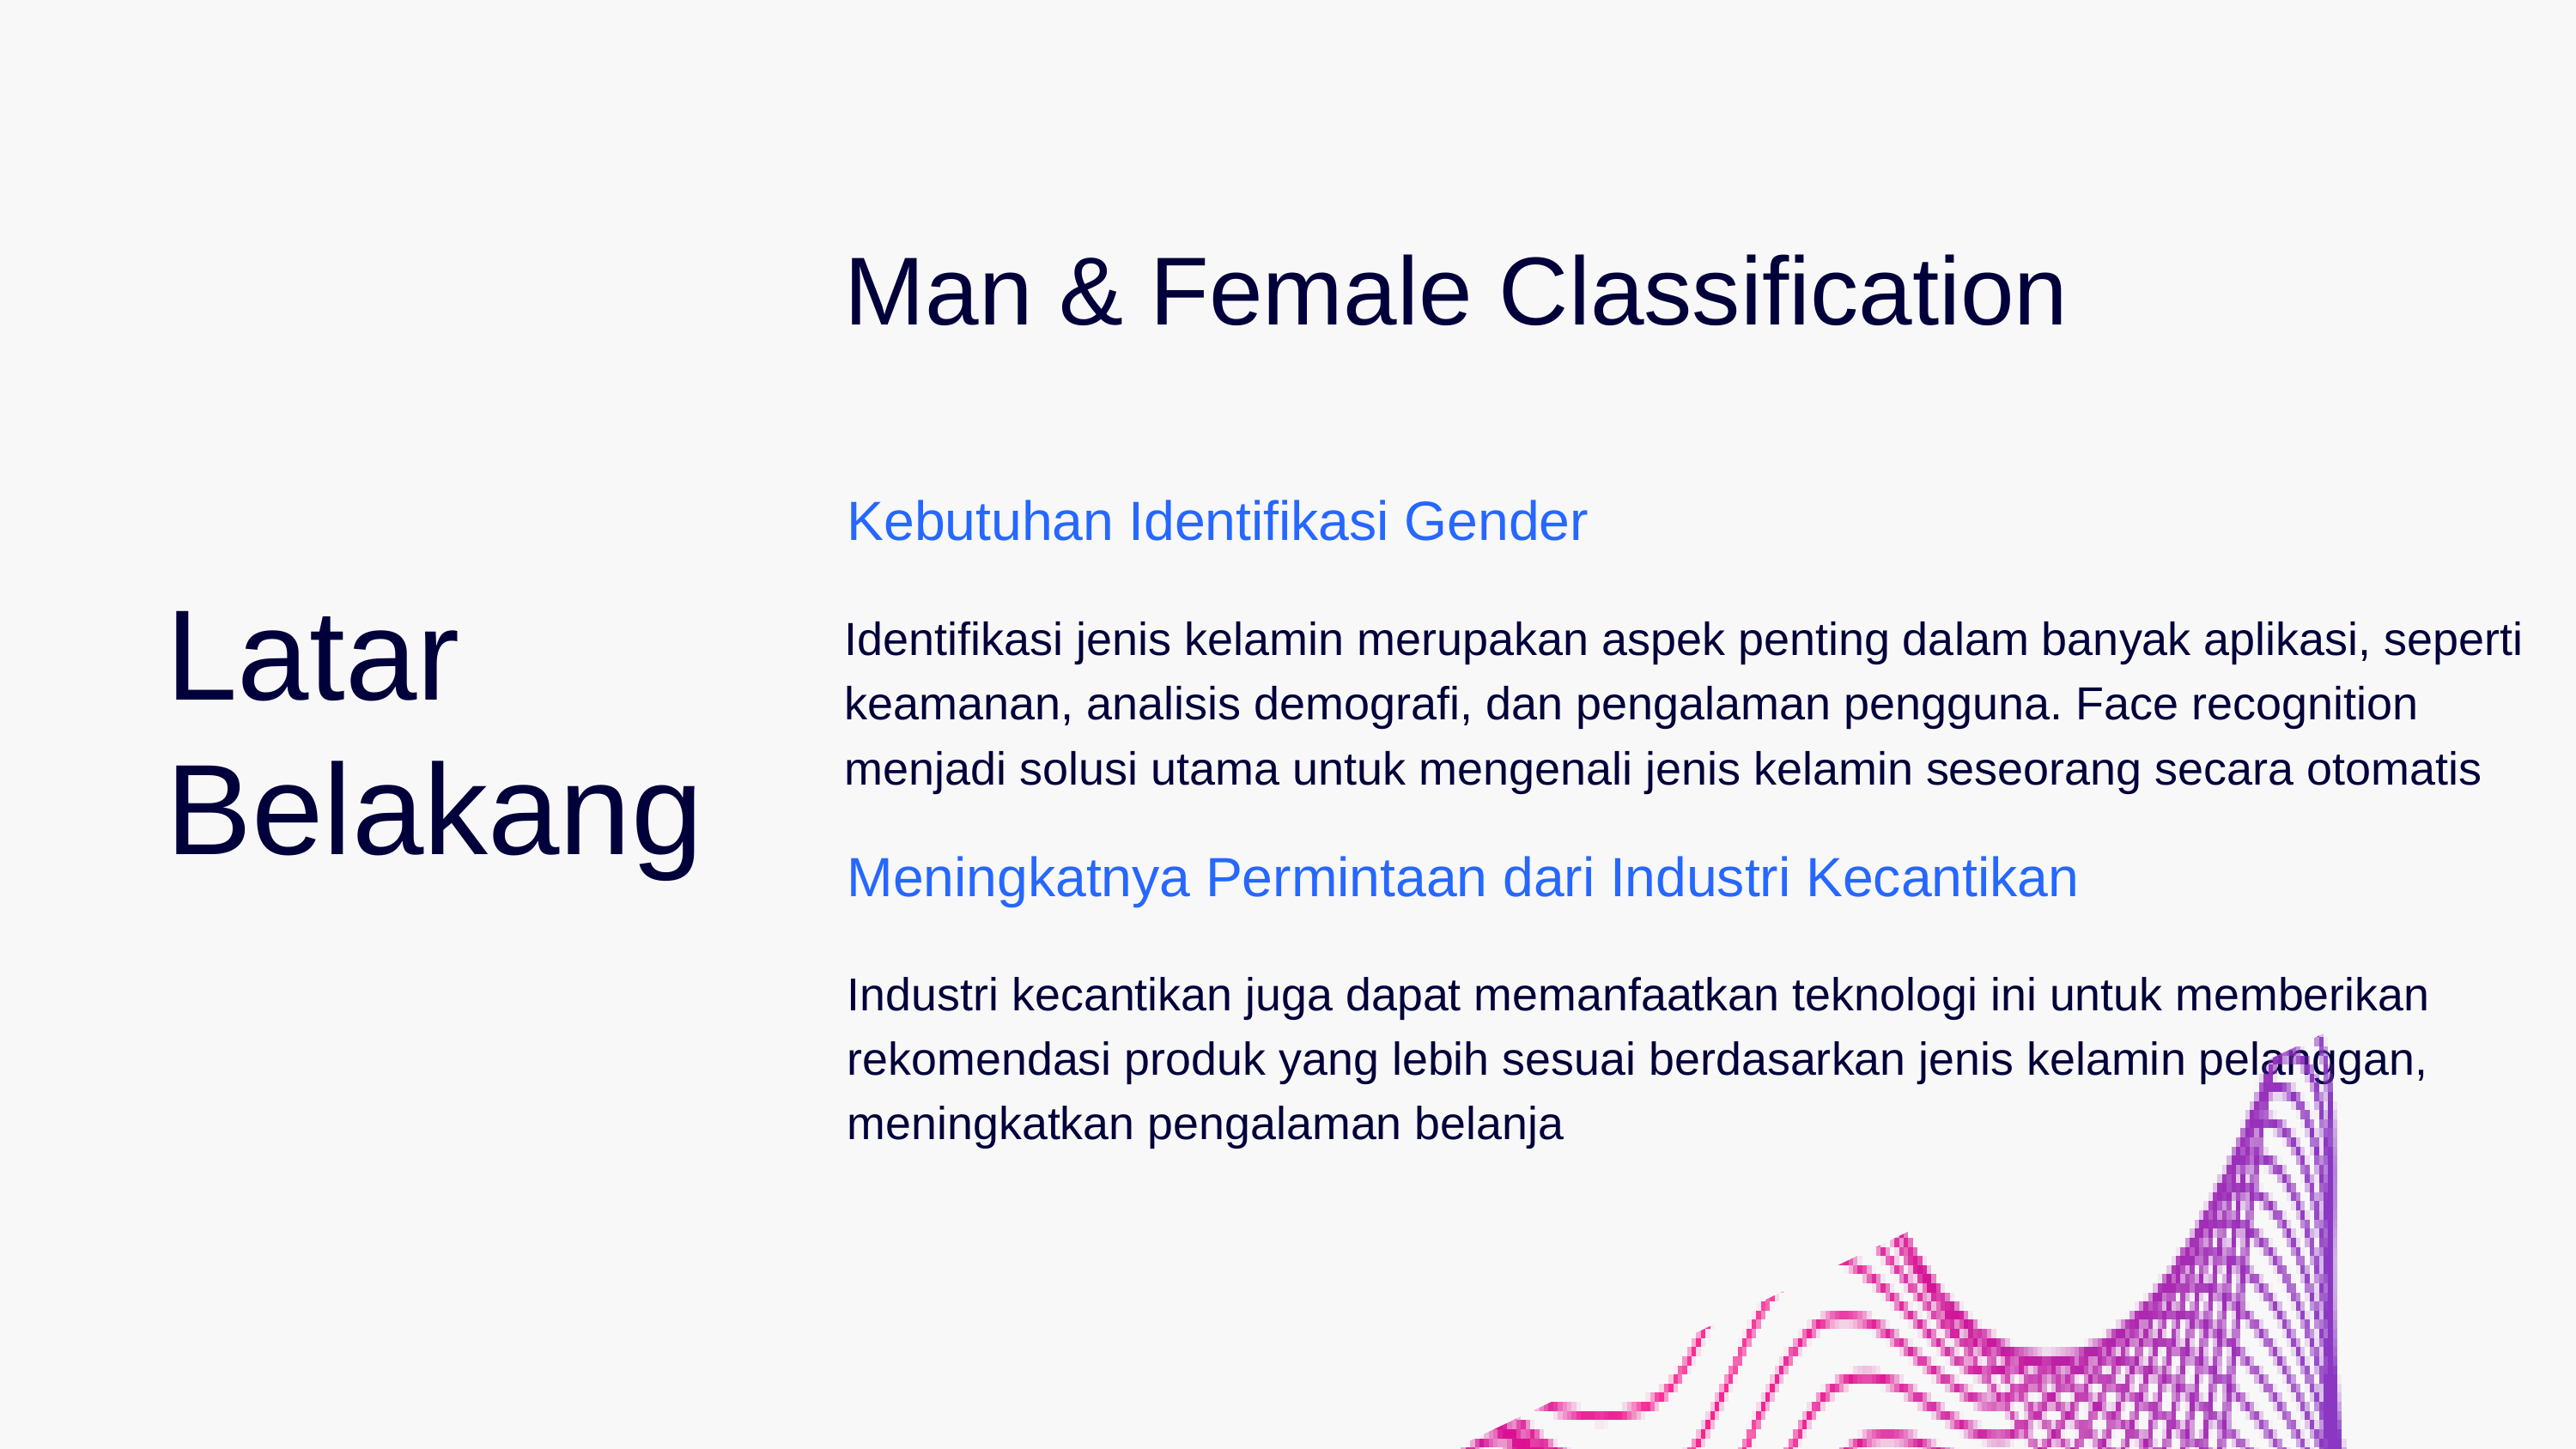

Man & Female Classification
Kebutuhan Identifikasi Gender
Latar Belakang
Identifikasi jenis kelamin merupakan aspek penting dalam banyak aplikasi, seperti keamanan, analisis demografi, dan pengalaman pengguna. Face recognition menjadi solusi utama untuk mengenali jenis kelamin seseorang secara otomatis
Meningkatnya Permintaan dari Industri Kecantikan
Industri kecantikan juga dapat memanfaatkan teknologi ini untuk memberikan rekomendasi produk yang lebih sesuai berdasarkan jenis kelamin pelanggan, meningkatkan pengalaman belanja